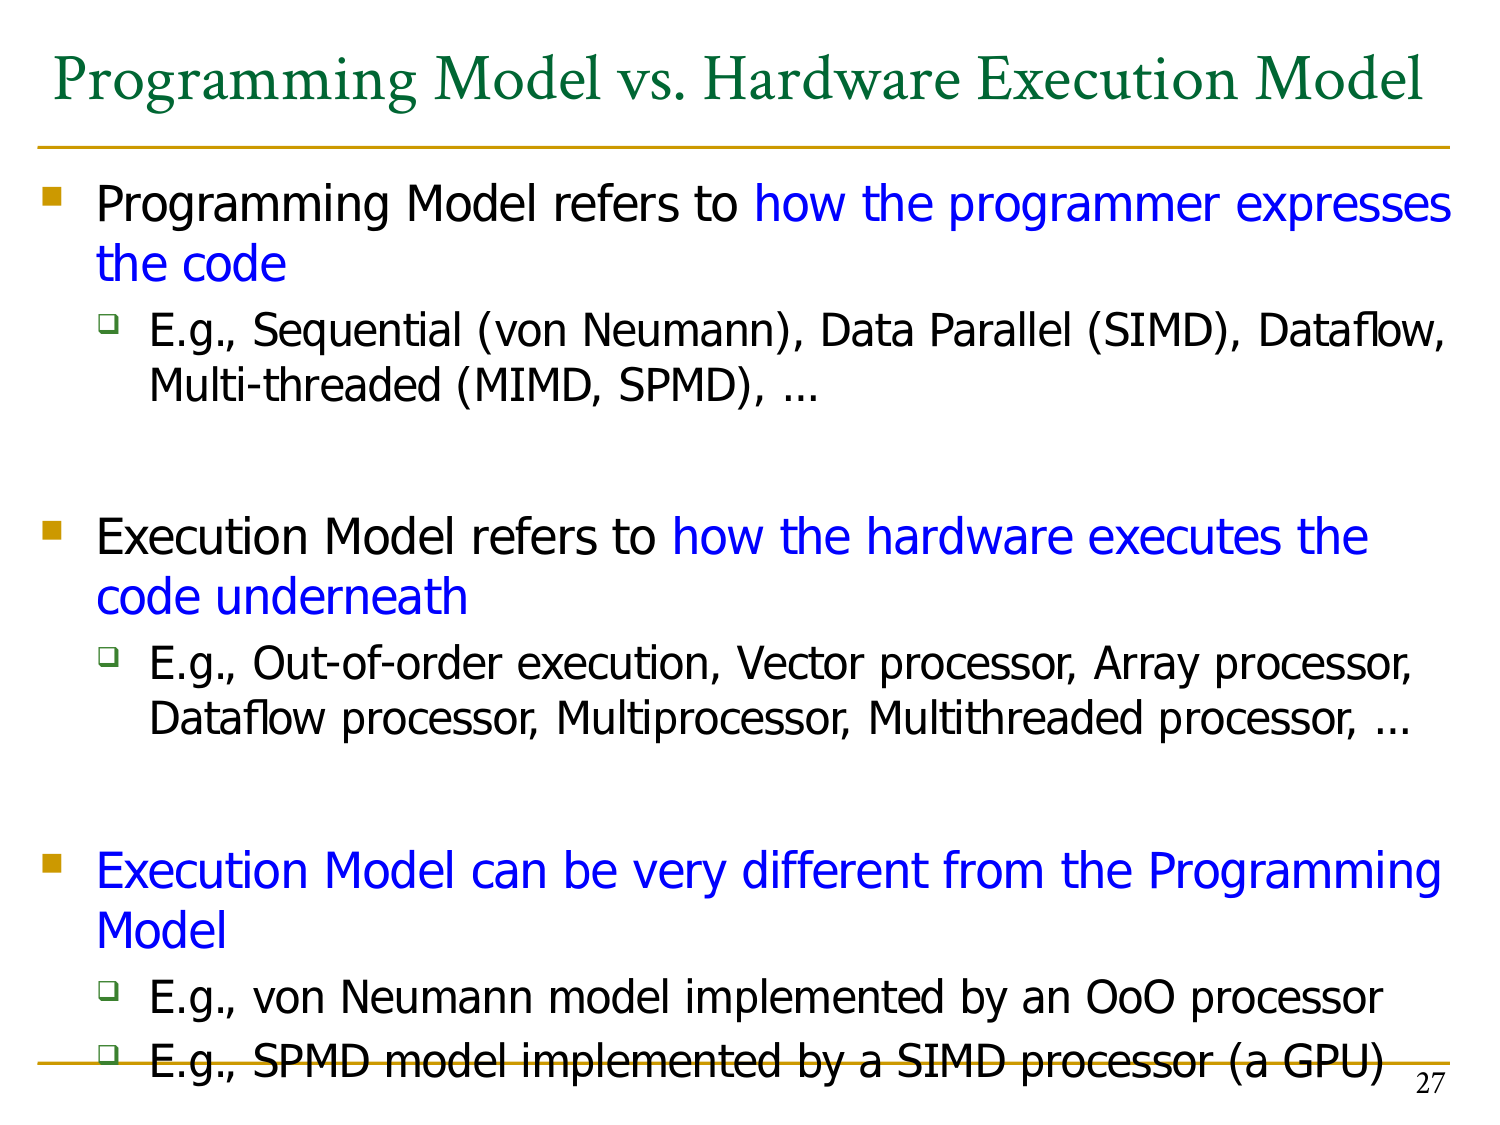

# Programming Model vs. Hardware Execution Model
Programming Model refers to how the programmer expresses the code
E.g., Sequential (von Neumann), Data Parallel (SIMD), Dataflow, Multi-threaded (MIMD, SPMD), …

Execution Model refers to how the hardware executes the code underneath
E.g., Out-of-order execution, Vector processor, Array processor, Dataflow processor, Multiprocessor, Multithreaded processor, …

Execution Model can be very different from the Programming Model
E.g., von Neumann model implemented by an OoO processor
E.g., SPMD model implemented by a SIMD processor (a GPU)

27